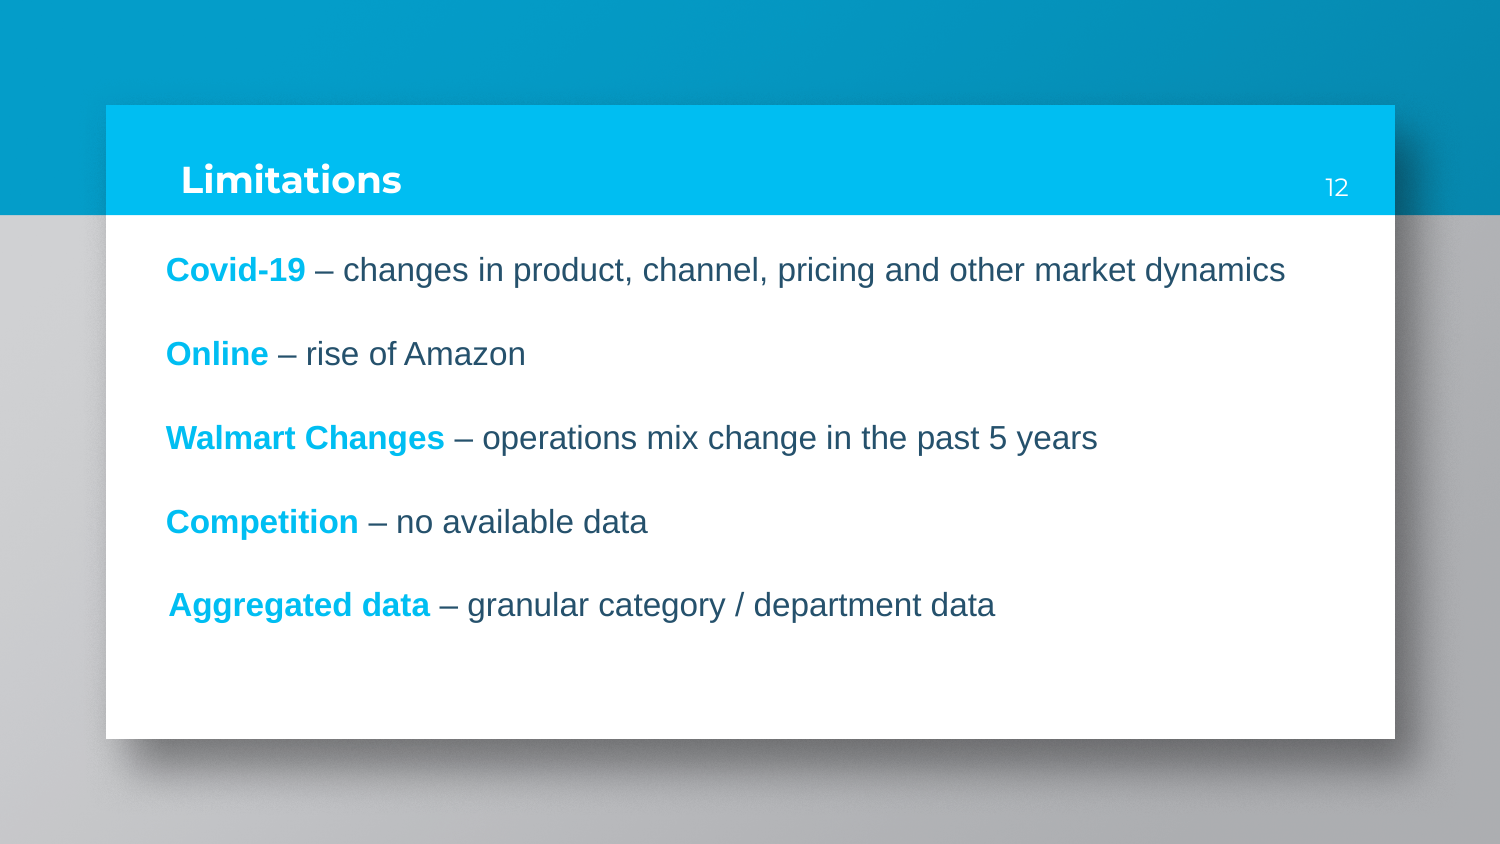

# Limitations
12
Covid-19 – changes in product, channel, pricing and other market dynamics
Online – rise of Amazon
Walmart Changes – operations mix change in the past 5 years
Competition – no available data
Aggregated data – granular category / department data